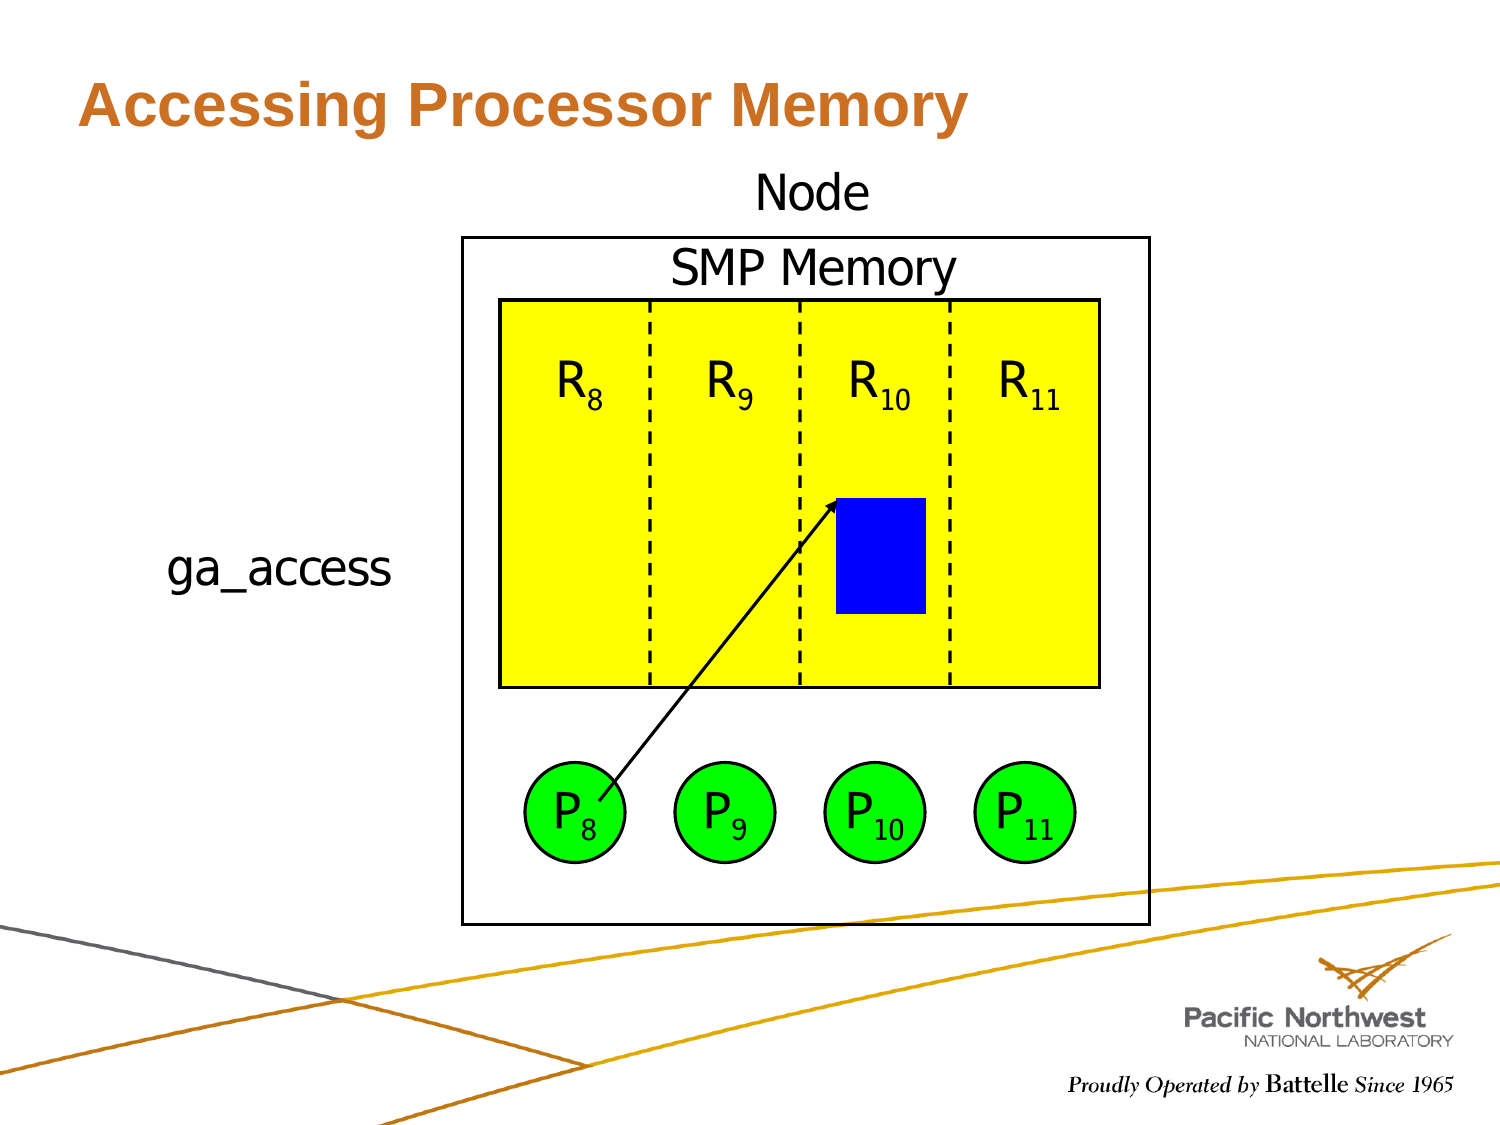

# Accessing Processor Memory
Node
SMP Memory

R8
R9
R10
R11

ga_access
P8
P9
P10
P11